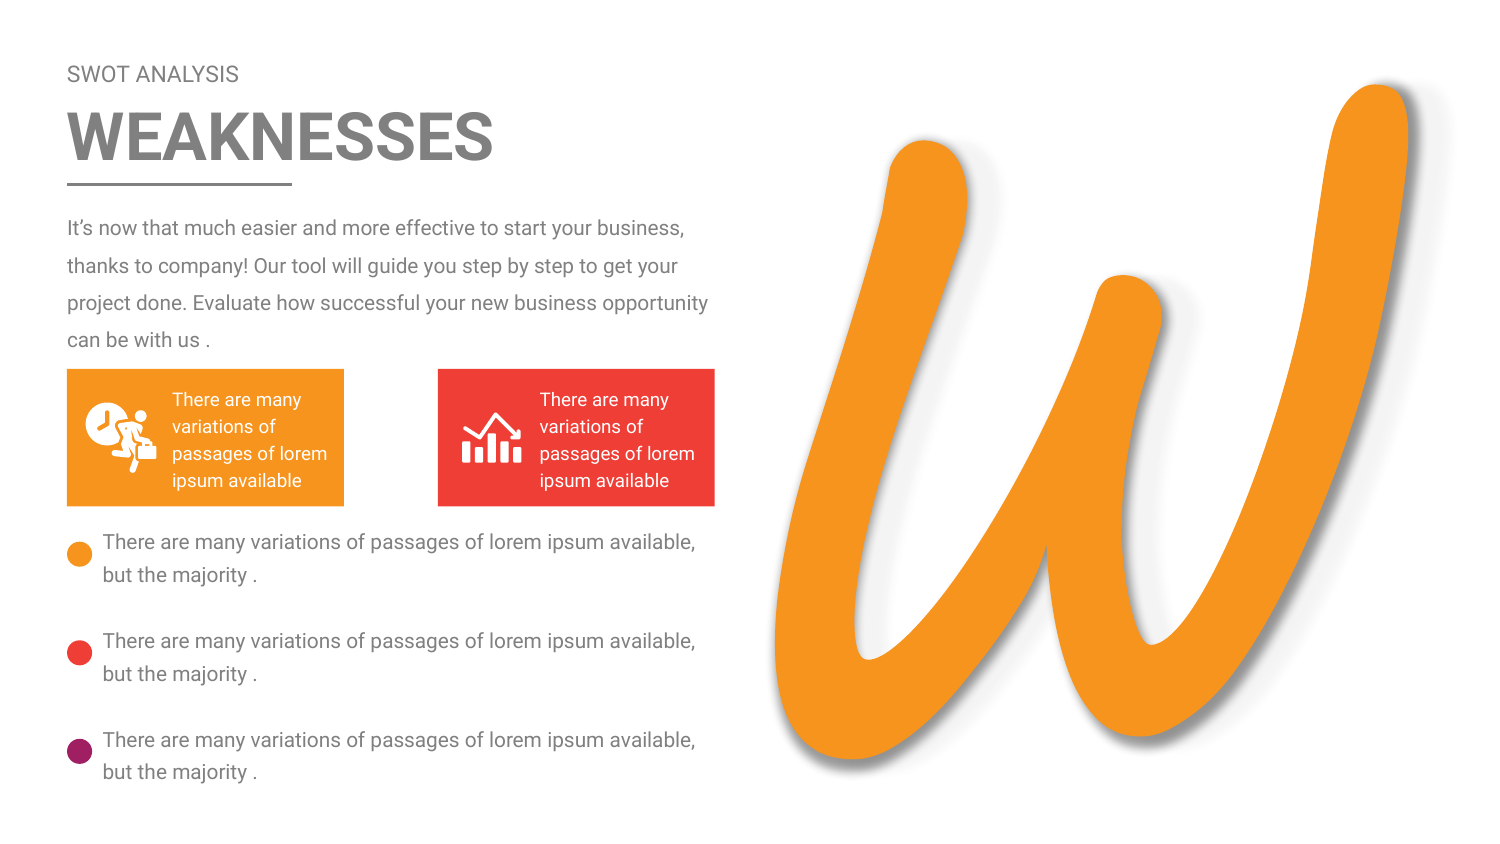

SWOT ANALYSIS

WEAKNESSES
It’s now that much easier and more effective to start your business, thanks to company! Our tool will guide you step by step to get your project done. Evaluate how successful your new business opportunity can be with us .

There are many variations of passages of lorem ipsum available
There are many variations of passages of lorem ipsum available

There are many variations of passages of lorem ipsum available, but the majority .

There are many variations of passages of lorem ipsum available, but the majority .

There are many variations of passages of lorem ipsum available, but the majority .